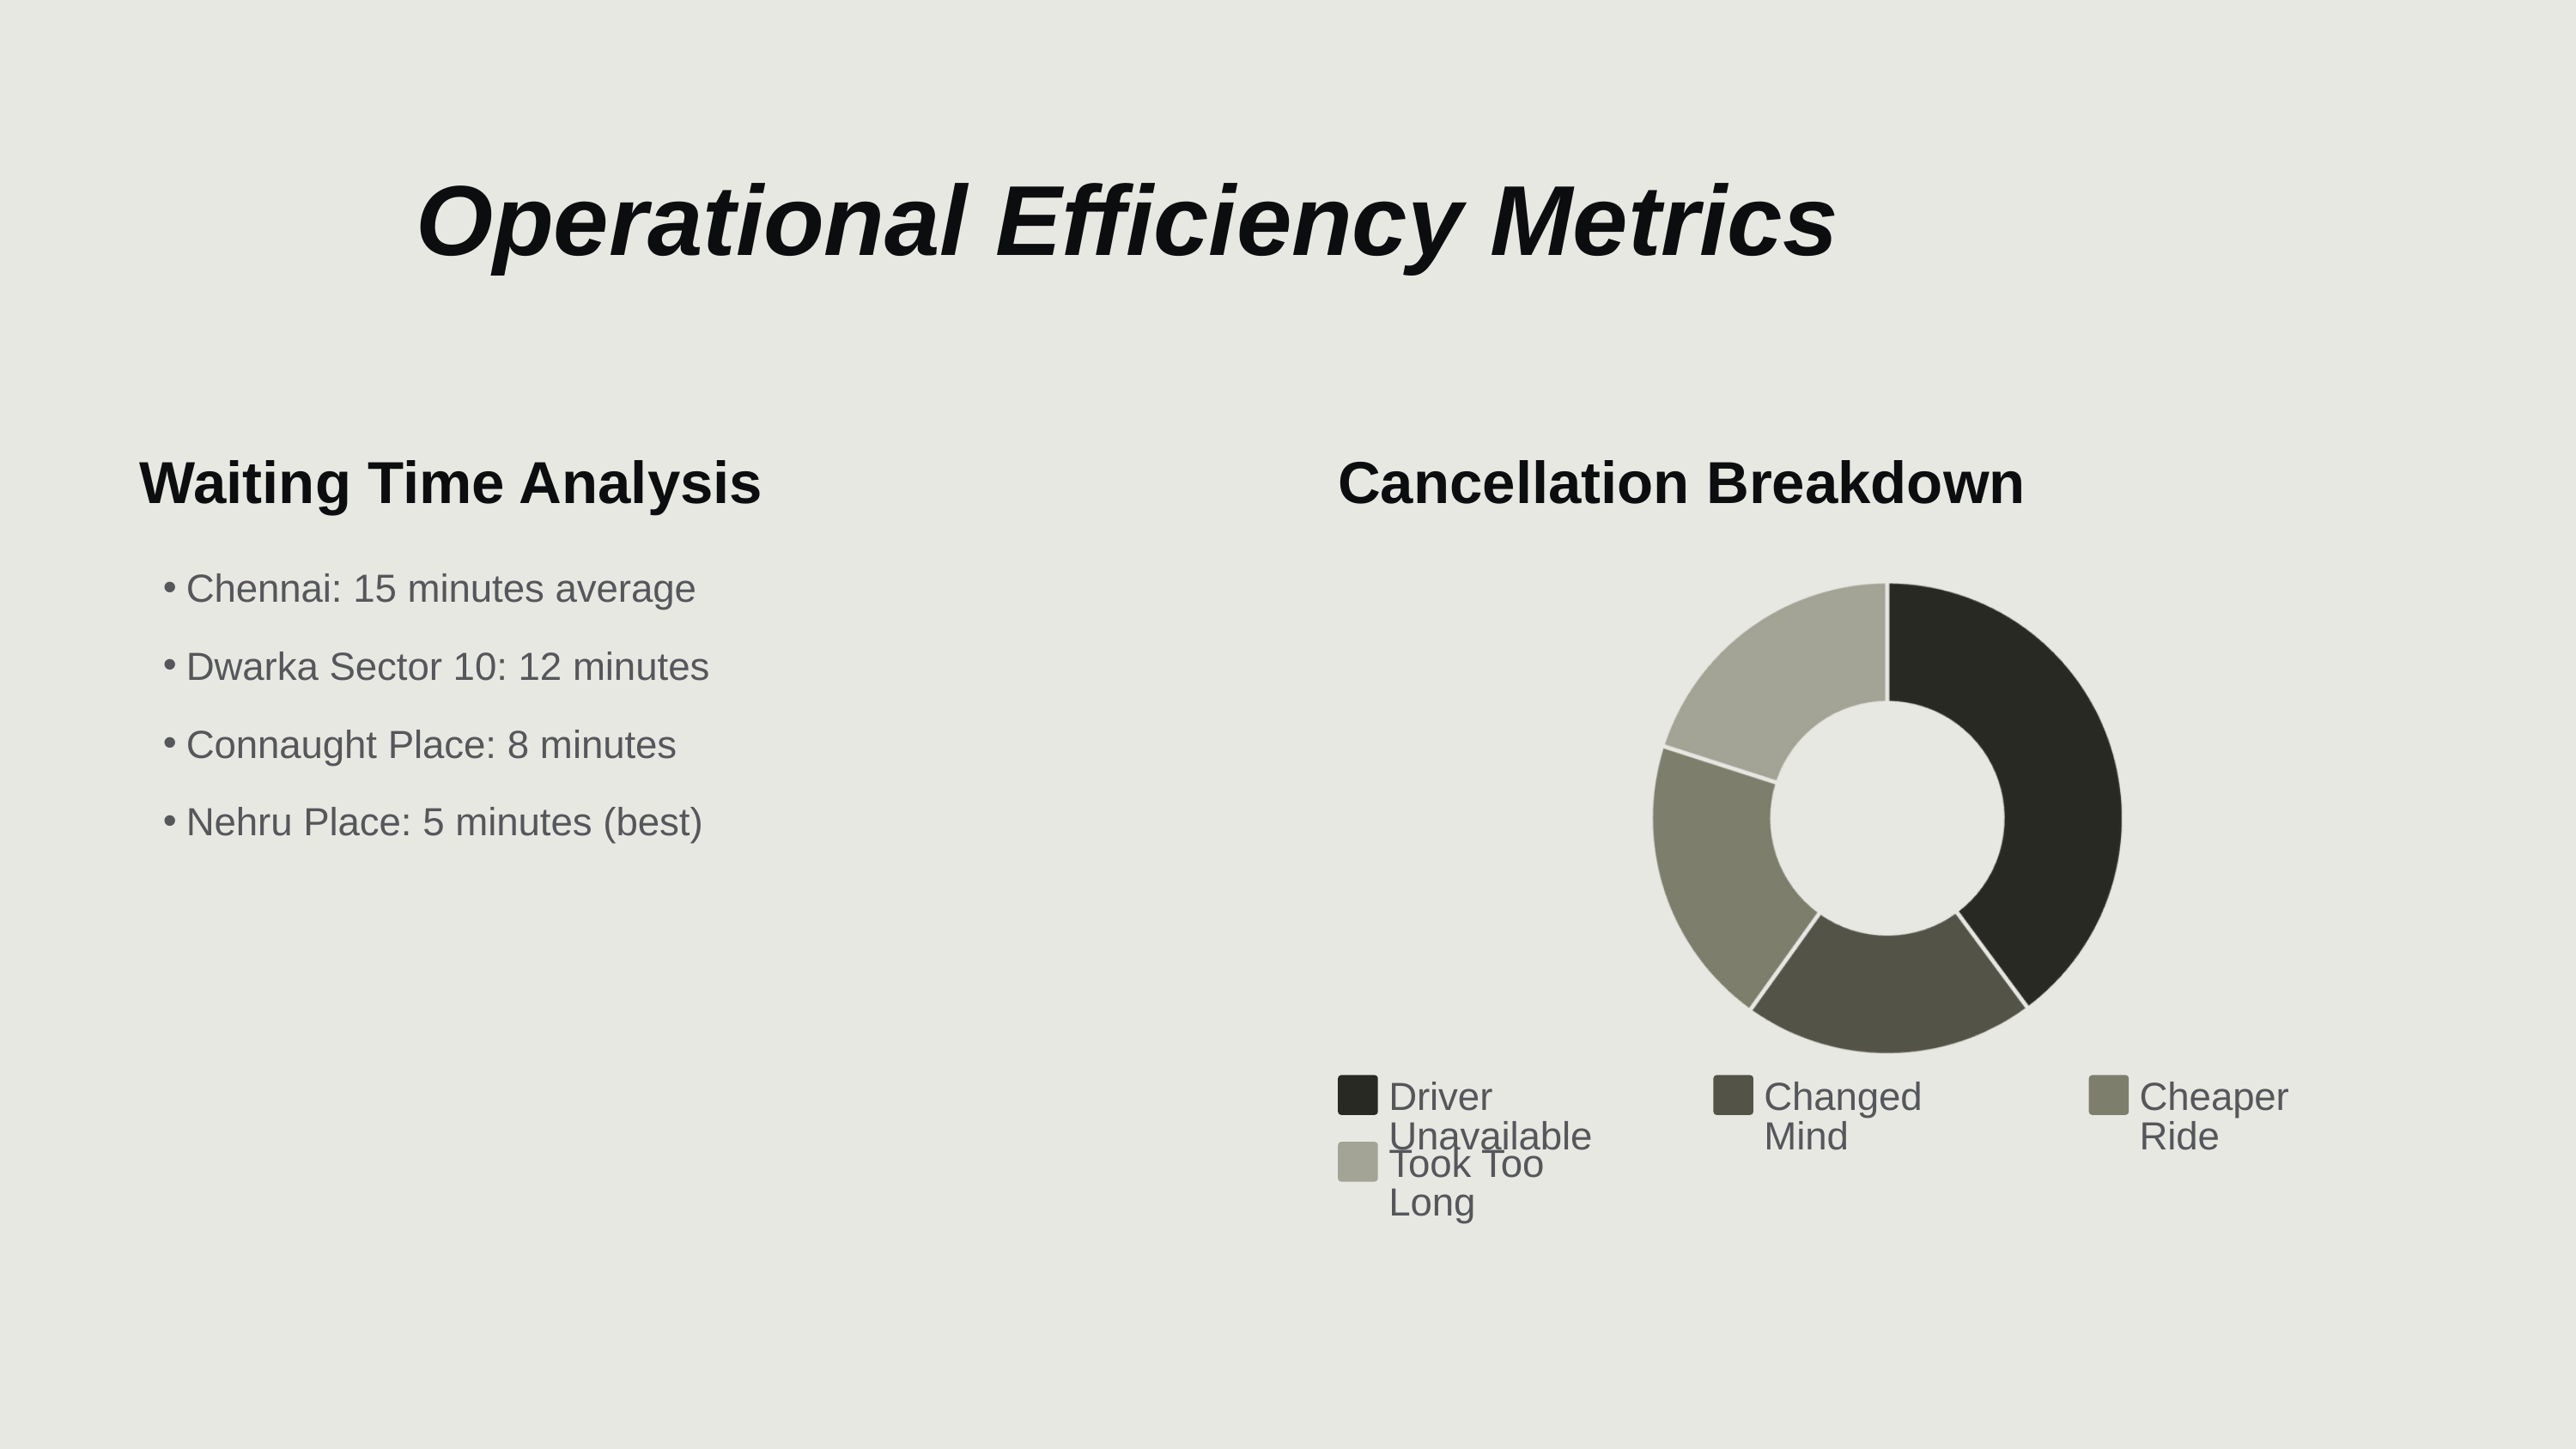

Operational Efficiency Metrics
Waiting Time Analysis
Cancellation Breakdown
Chennai: 15 minutes average

Dwarka Sector 10: 12 minutes
Connaught Place: 8 minutes
Nehru Place: 5 minutes (best)

Driver Unavailable
Changed Mind
Cheaper Ride

Took Too Long